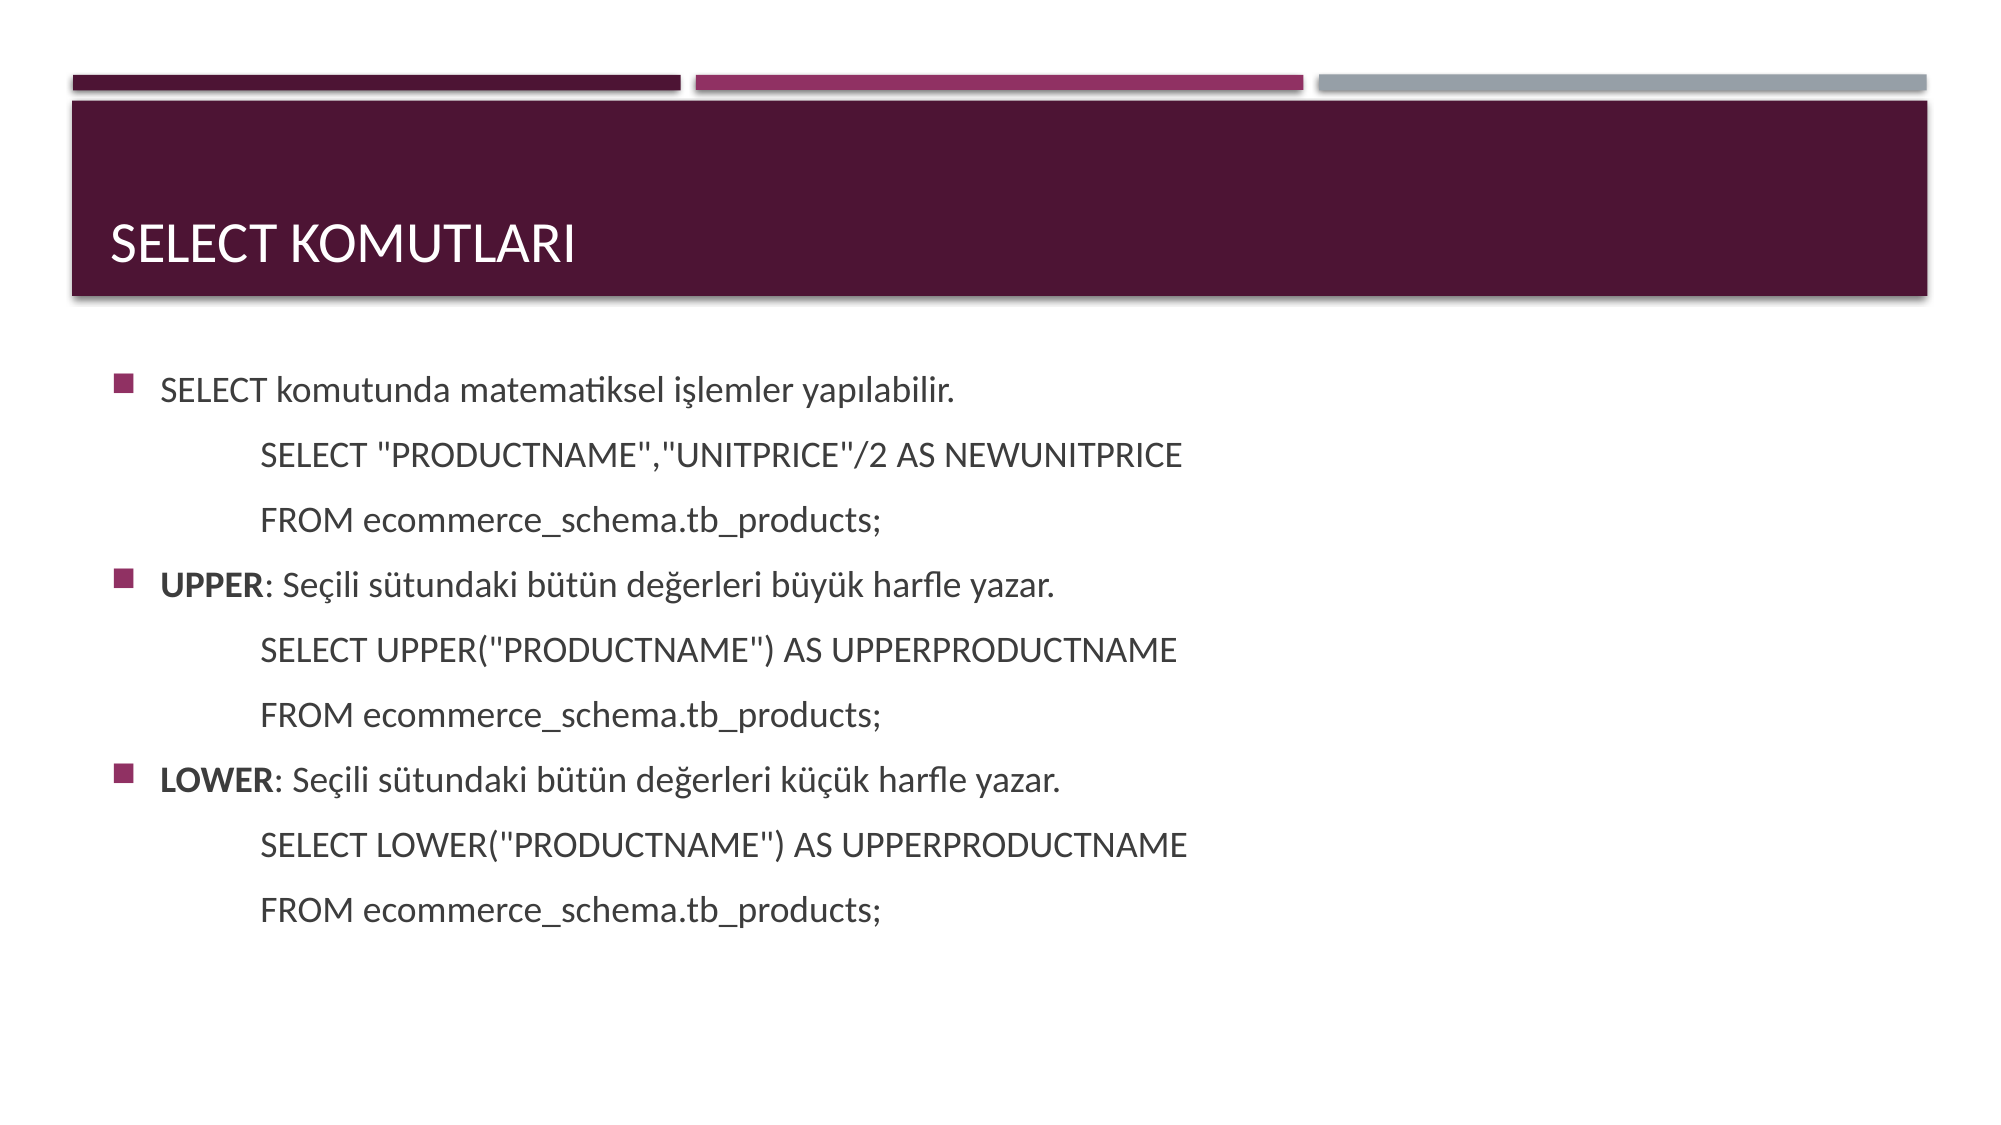

# SELECT KOMUTLARI
SELECT komutunda matematiksel işlemler yapılabilir.
	SELECT "PRODUCTNAME","UNITPRICE"/2 AS NEWUNITPRICE
	FROM ecommerce_schema.tb_products;
UPPER: Seçili sütundaki bütün değerleri büyük harfle yazar.
	SELECT UPPER("PRODUCTNAME") AS UPPERPRODUCTNAME
	FROM ecommerce_schema.tb_products;
LOWER: Seçili sütundaki bütün değerleri küçük harfle yazar.
	SELECT LOWER("PRODUCTNAME") AS UPPERPRODUCTNAME
	FROM ecommerce_schema.tb_products;